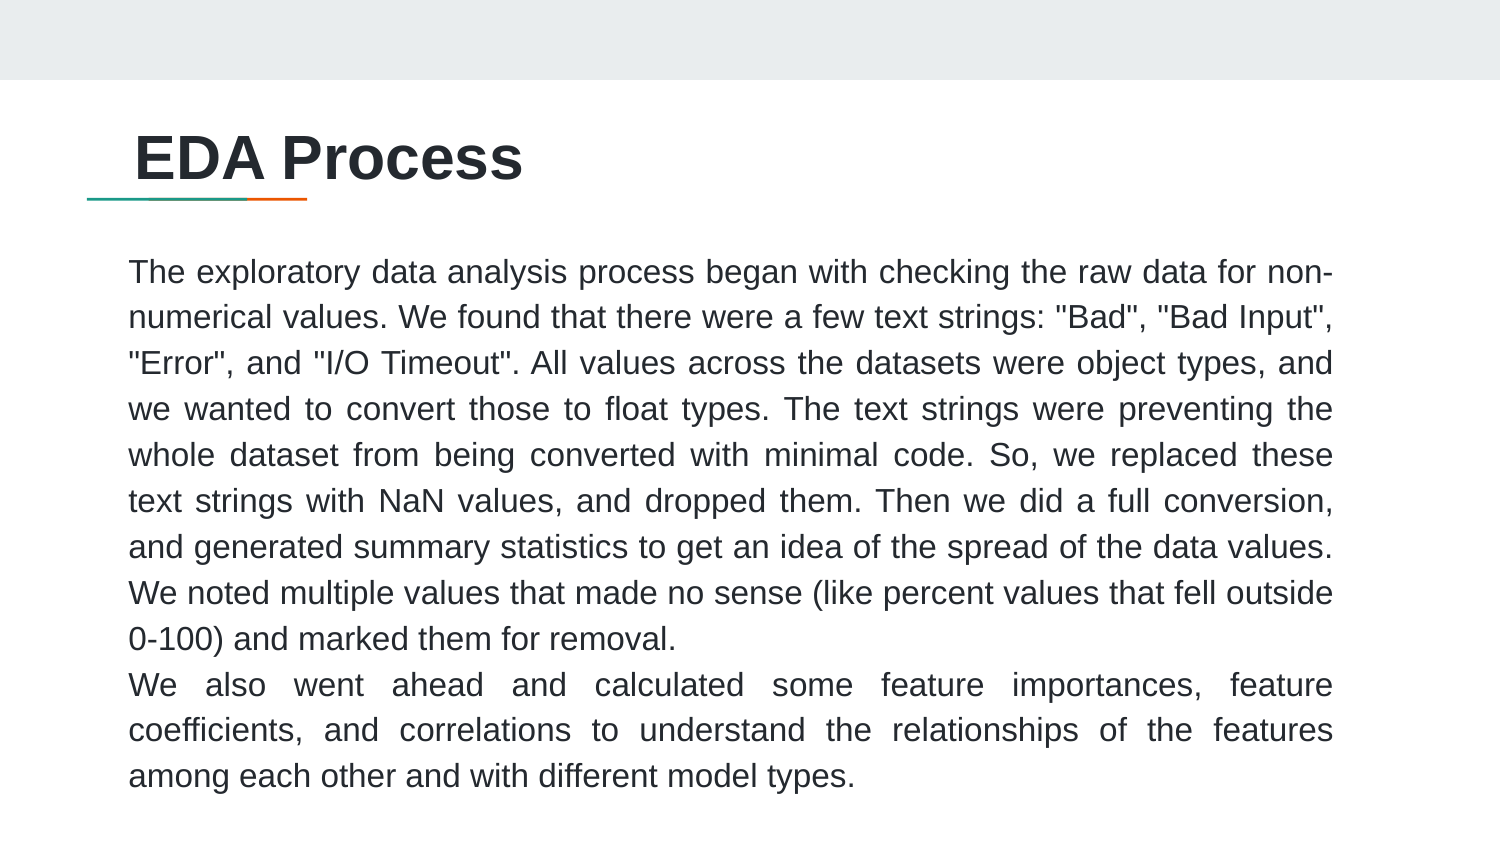

# EDA Process
The exploratory data analysis process began with checking the raw data for non-numerical values. We found that there were a few text strings: "Bad", "Bad Input", "Error", and "I/O Timeout". All values across the datasets were object types, and we wanted to convert those to float types. The text strings were preventing the whole dataset from being converted with minimal code. So, we replaced these text strings with NaN values, and dropped them. Then we did a full conversion, and generated summary statistics to get an idea of the spread of the data values. We noted multiple values that made no sense (like percent values that fell outside 0-100) and marked them for removal.
We also went ahead and calculated some feature importances, feature coefficients, and correlations to understand the relationships of the features among each other and with different model types.